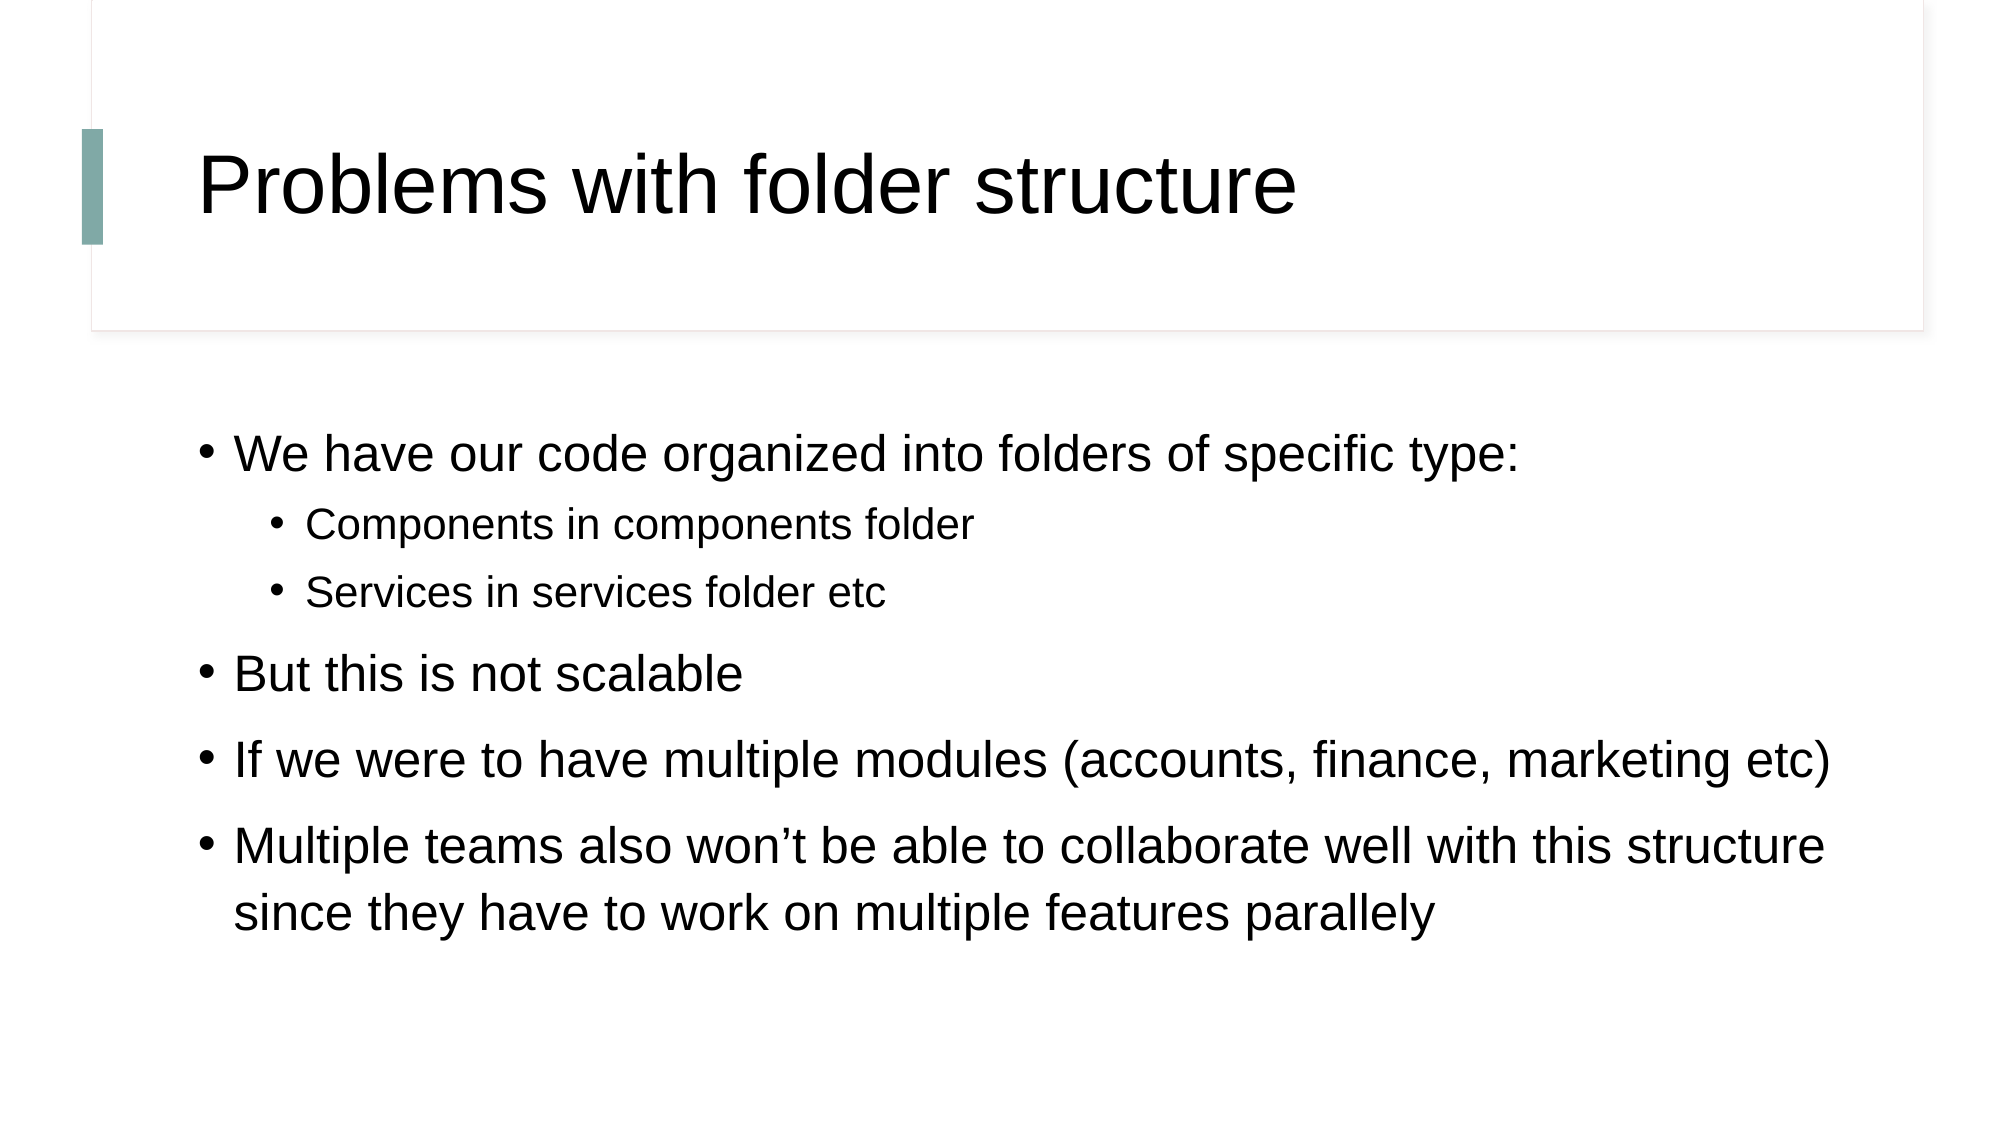

# Problems with folder structure
We have our code organized into folders of specific type:
Components in components folder
Services in services folder etc
But this is not scalable
If we were to have multiple modules (accounts, finance, marketing etc)
Multiple teams also won’t be able to collaborate well with this structure since they have to work on multiple features parallely